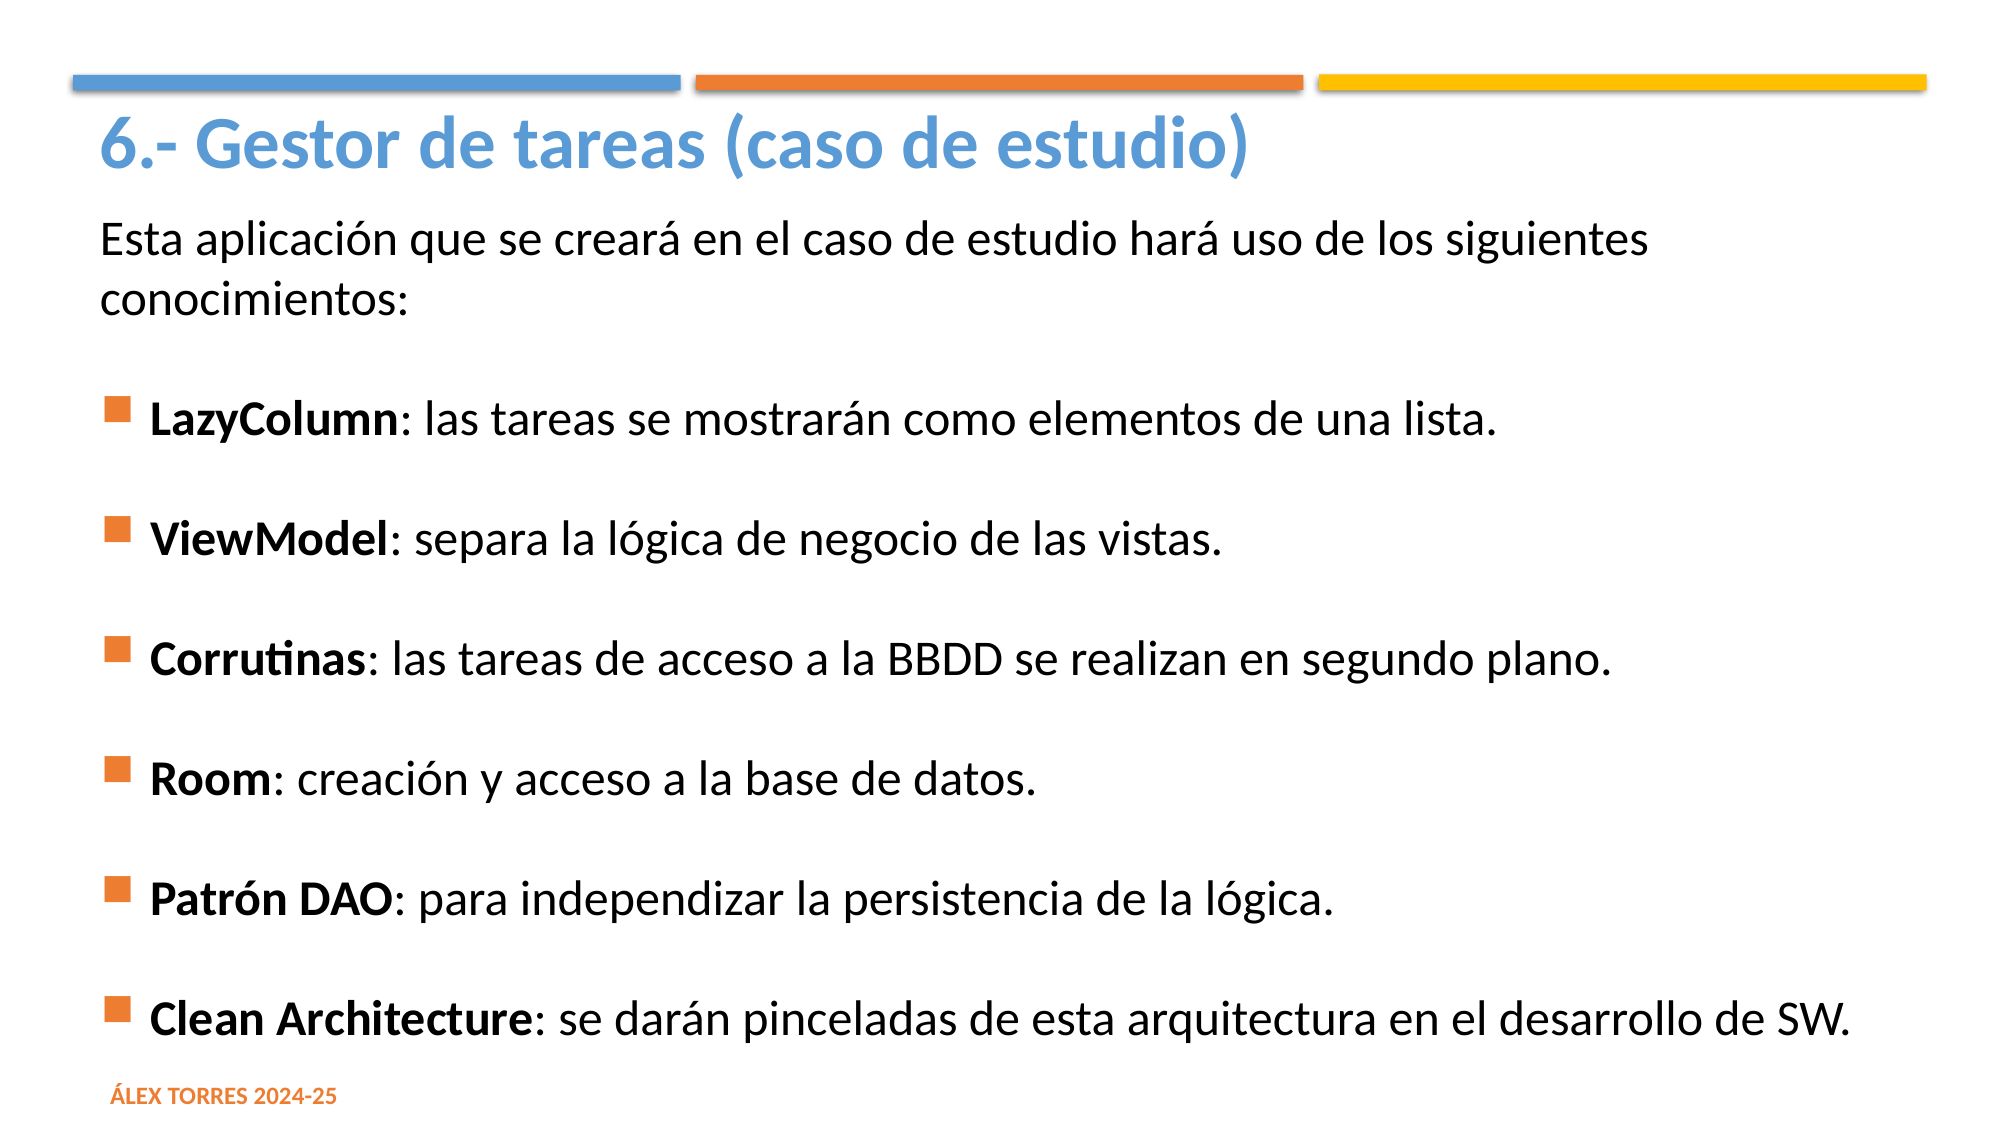

6.- Gestor de tareas (caso de estudio)
Esta aplicación que se creará en el caso de estudio hará uso de los siguientes conocimientos:

LazyColumn: las tareas se mostrarán como elementos de una lista.

ViewModel: separa la lógica de negocio de las vistas.

Corrutinas: las tareas de acceso a la BBDD se realizan en segundo plano.

Room: creación y acceso a la base de datos.

Patrón DAO: para independizar la persistencia de la lógica.

Clean Architecture: se darán pinceladas de esta arquitectura en el desarrollo de SW.